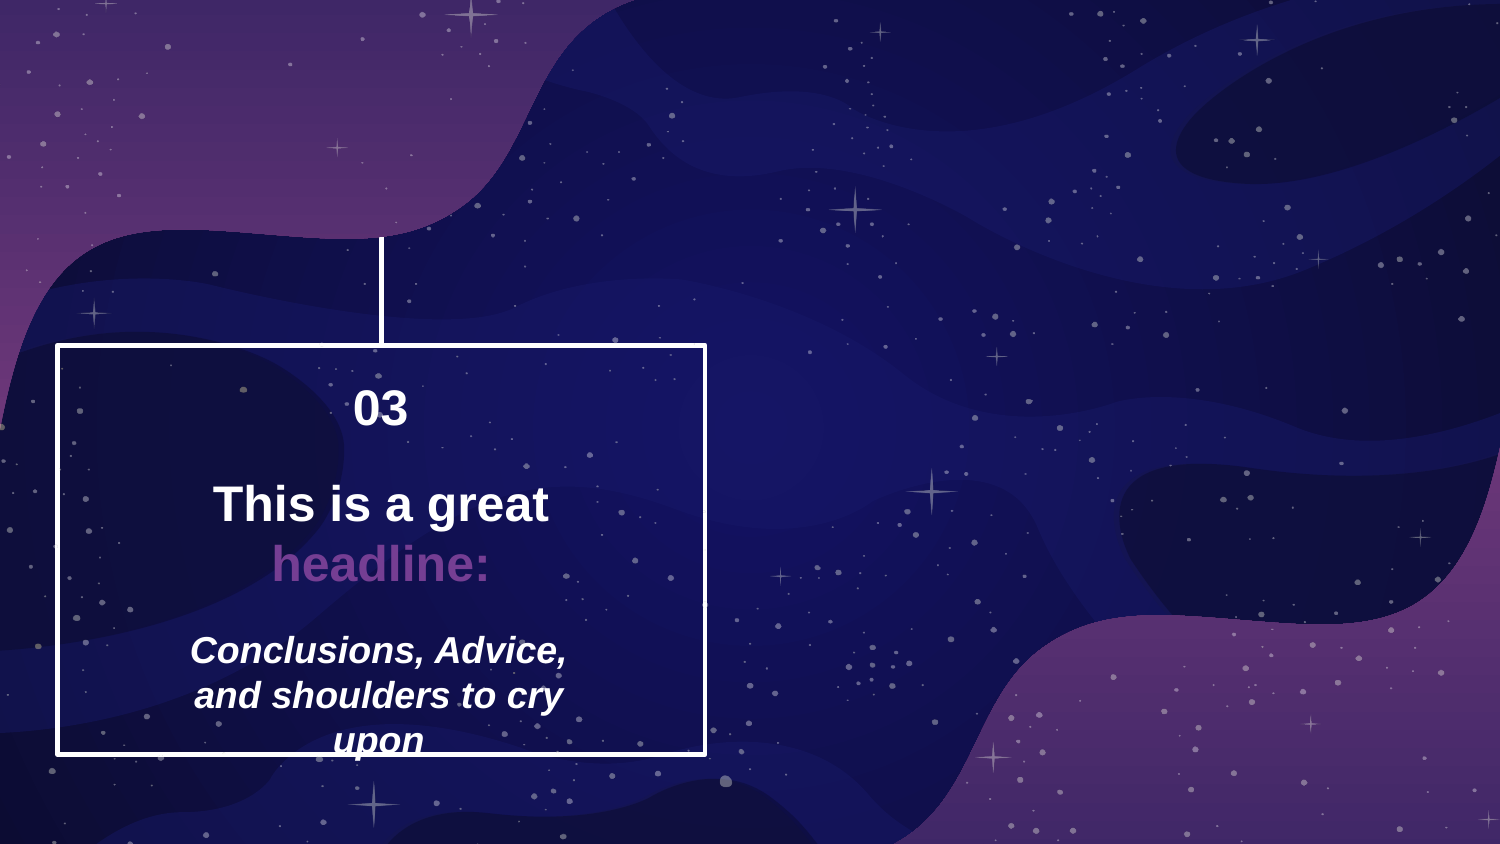

# 03
This is a great headline:
Conclusions, Advice, and shoulders to cry upon